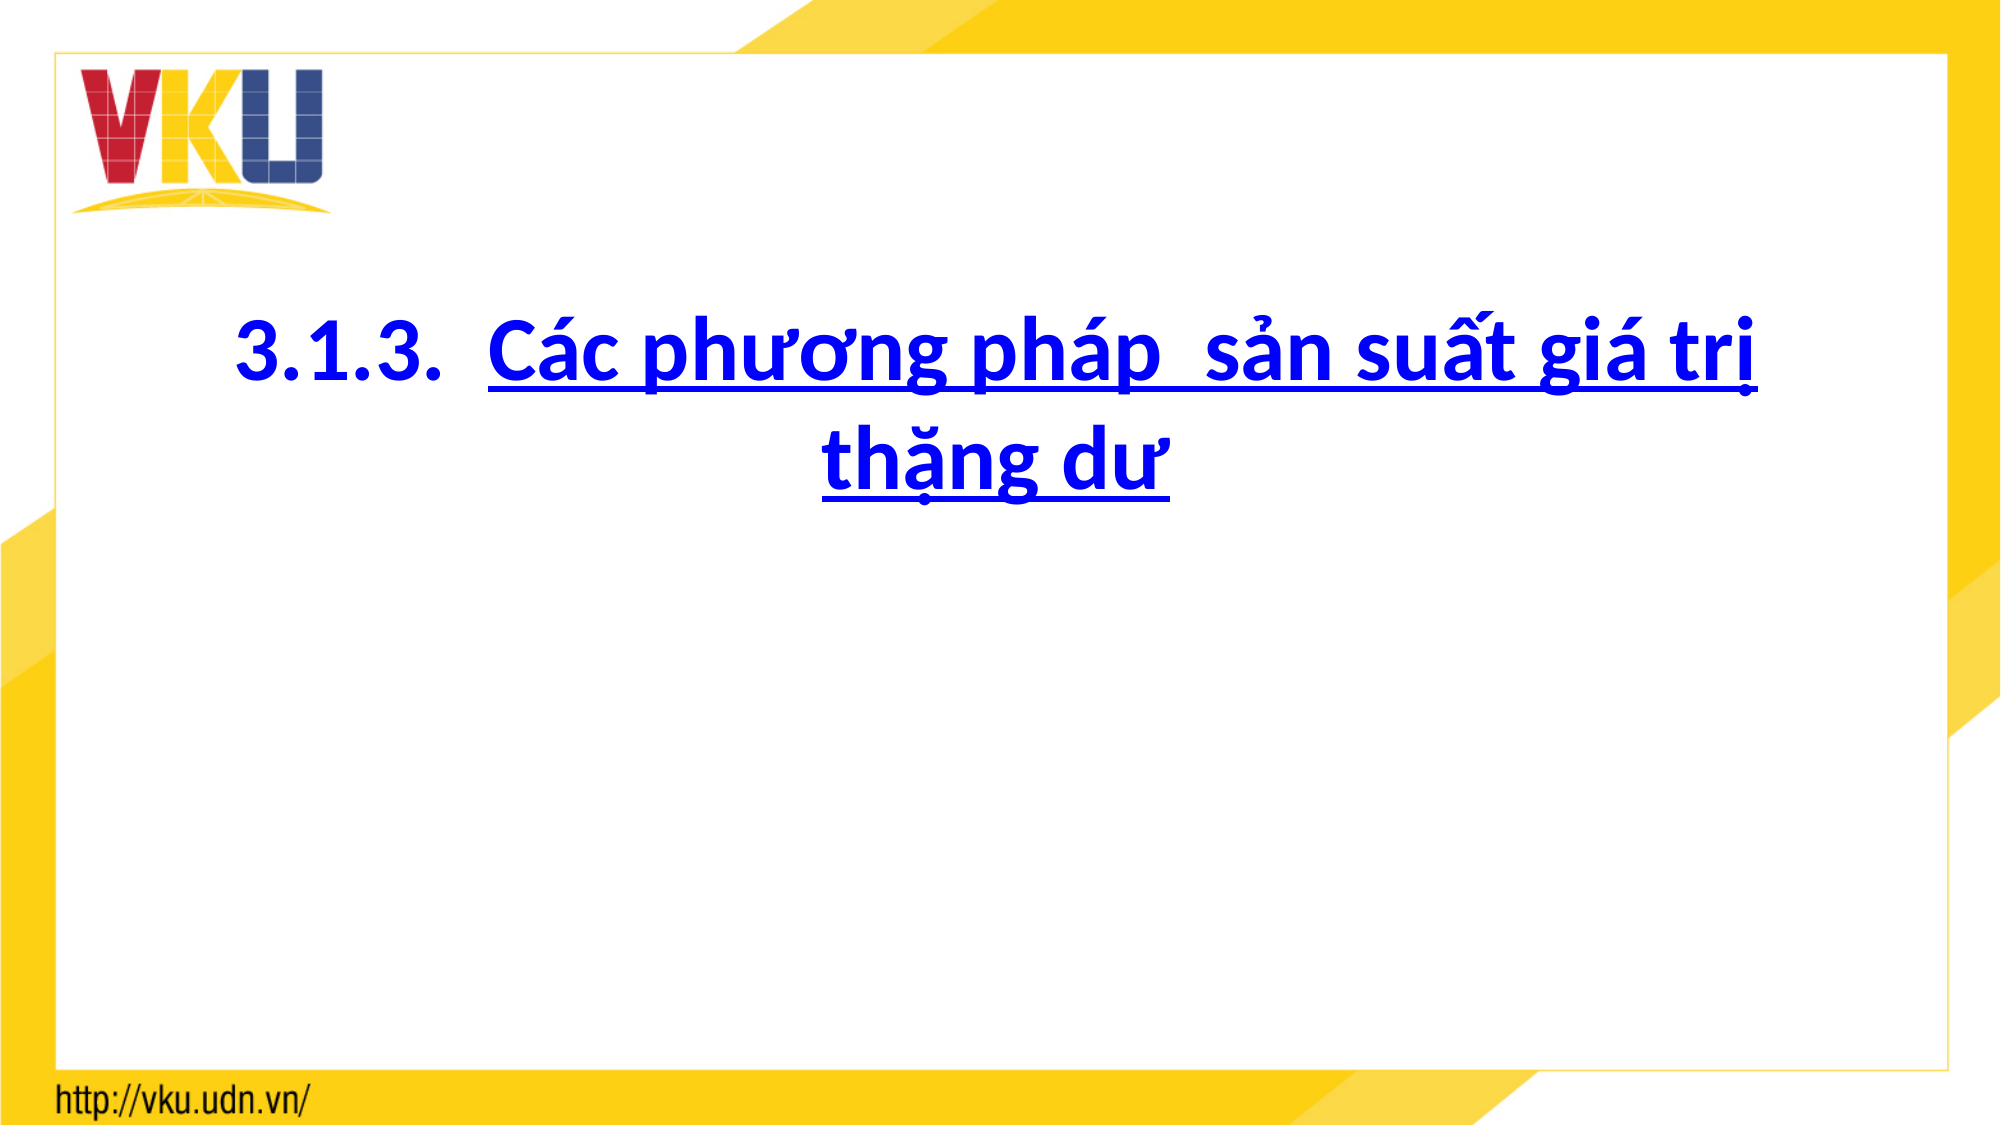

3.1.3.  Các phương pháp  sản suất giá trị thặng dư